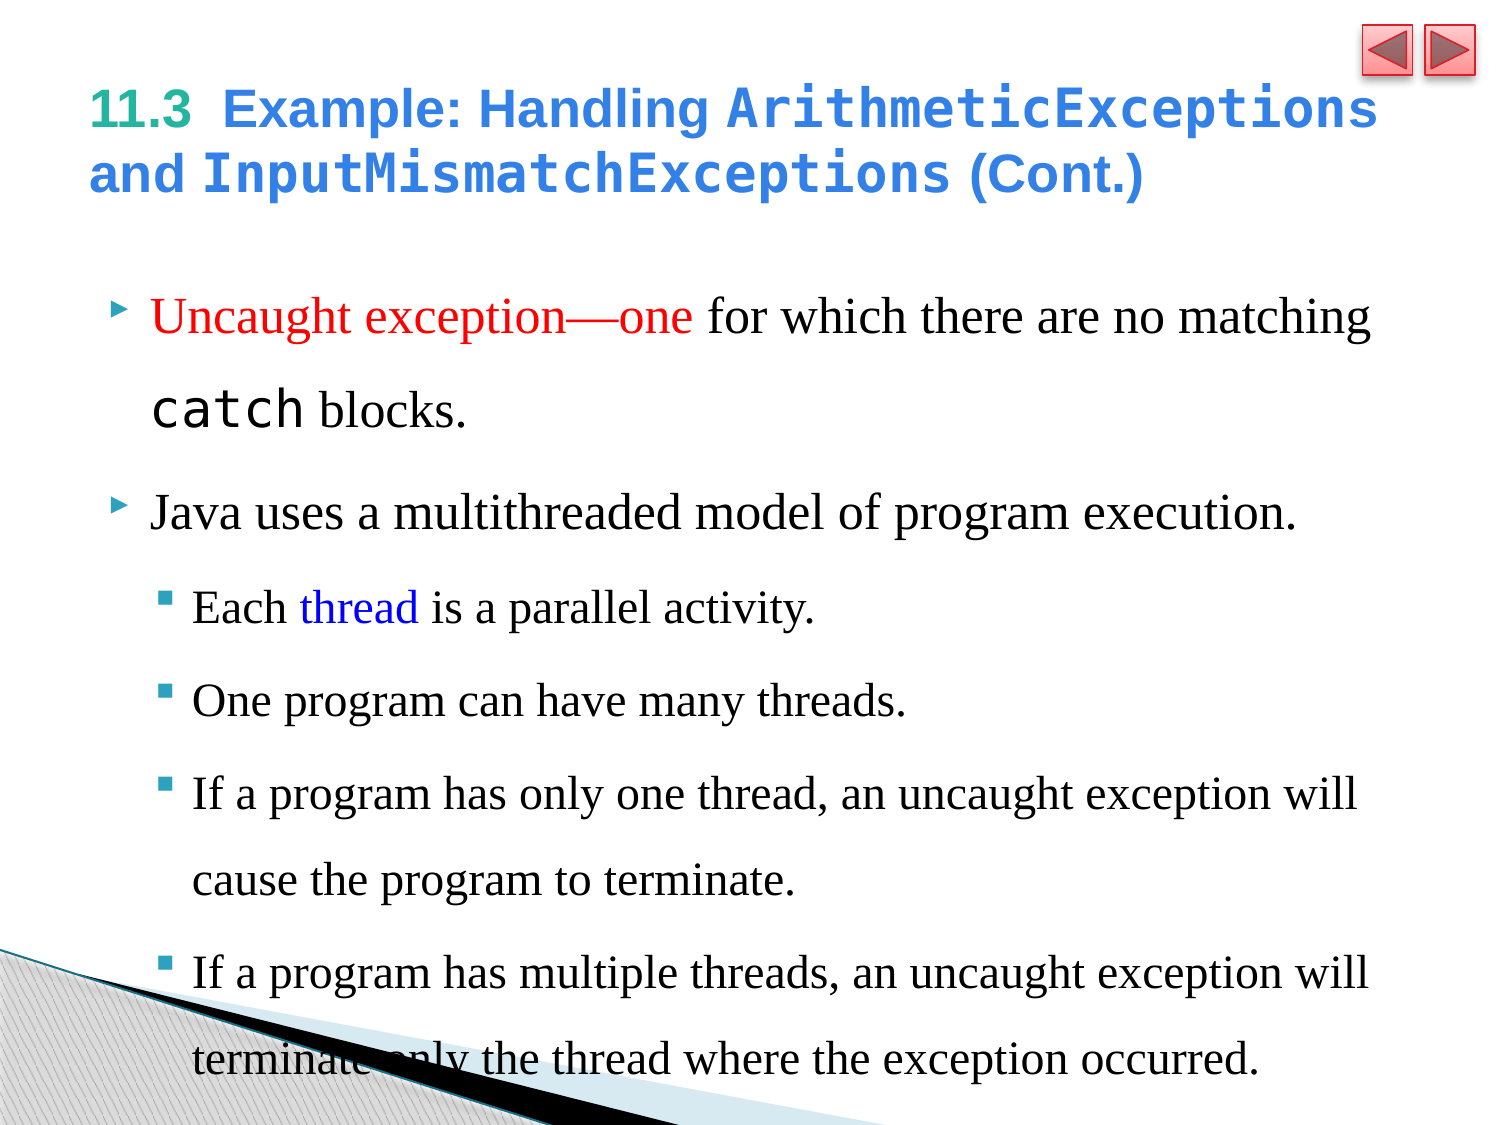

# 11.3  Example: Handling ArithmeticExceptions and InputMismatchExceptions (Cont.)
Uncaught exception—one for which there are no matching catch blocks.
Java uses a multithreaded model of program execution.
Each thread is a parallel activity.
One program can have many threads.
If a program has only one thread, an uncaught exception will cause the program to terminate.
If a program has multiple threads, an uncaught exception will terminate only the thread where the exception occurred.